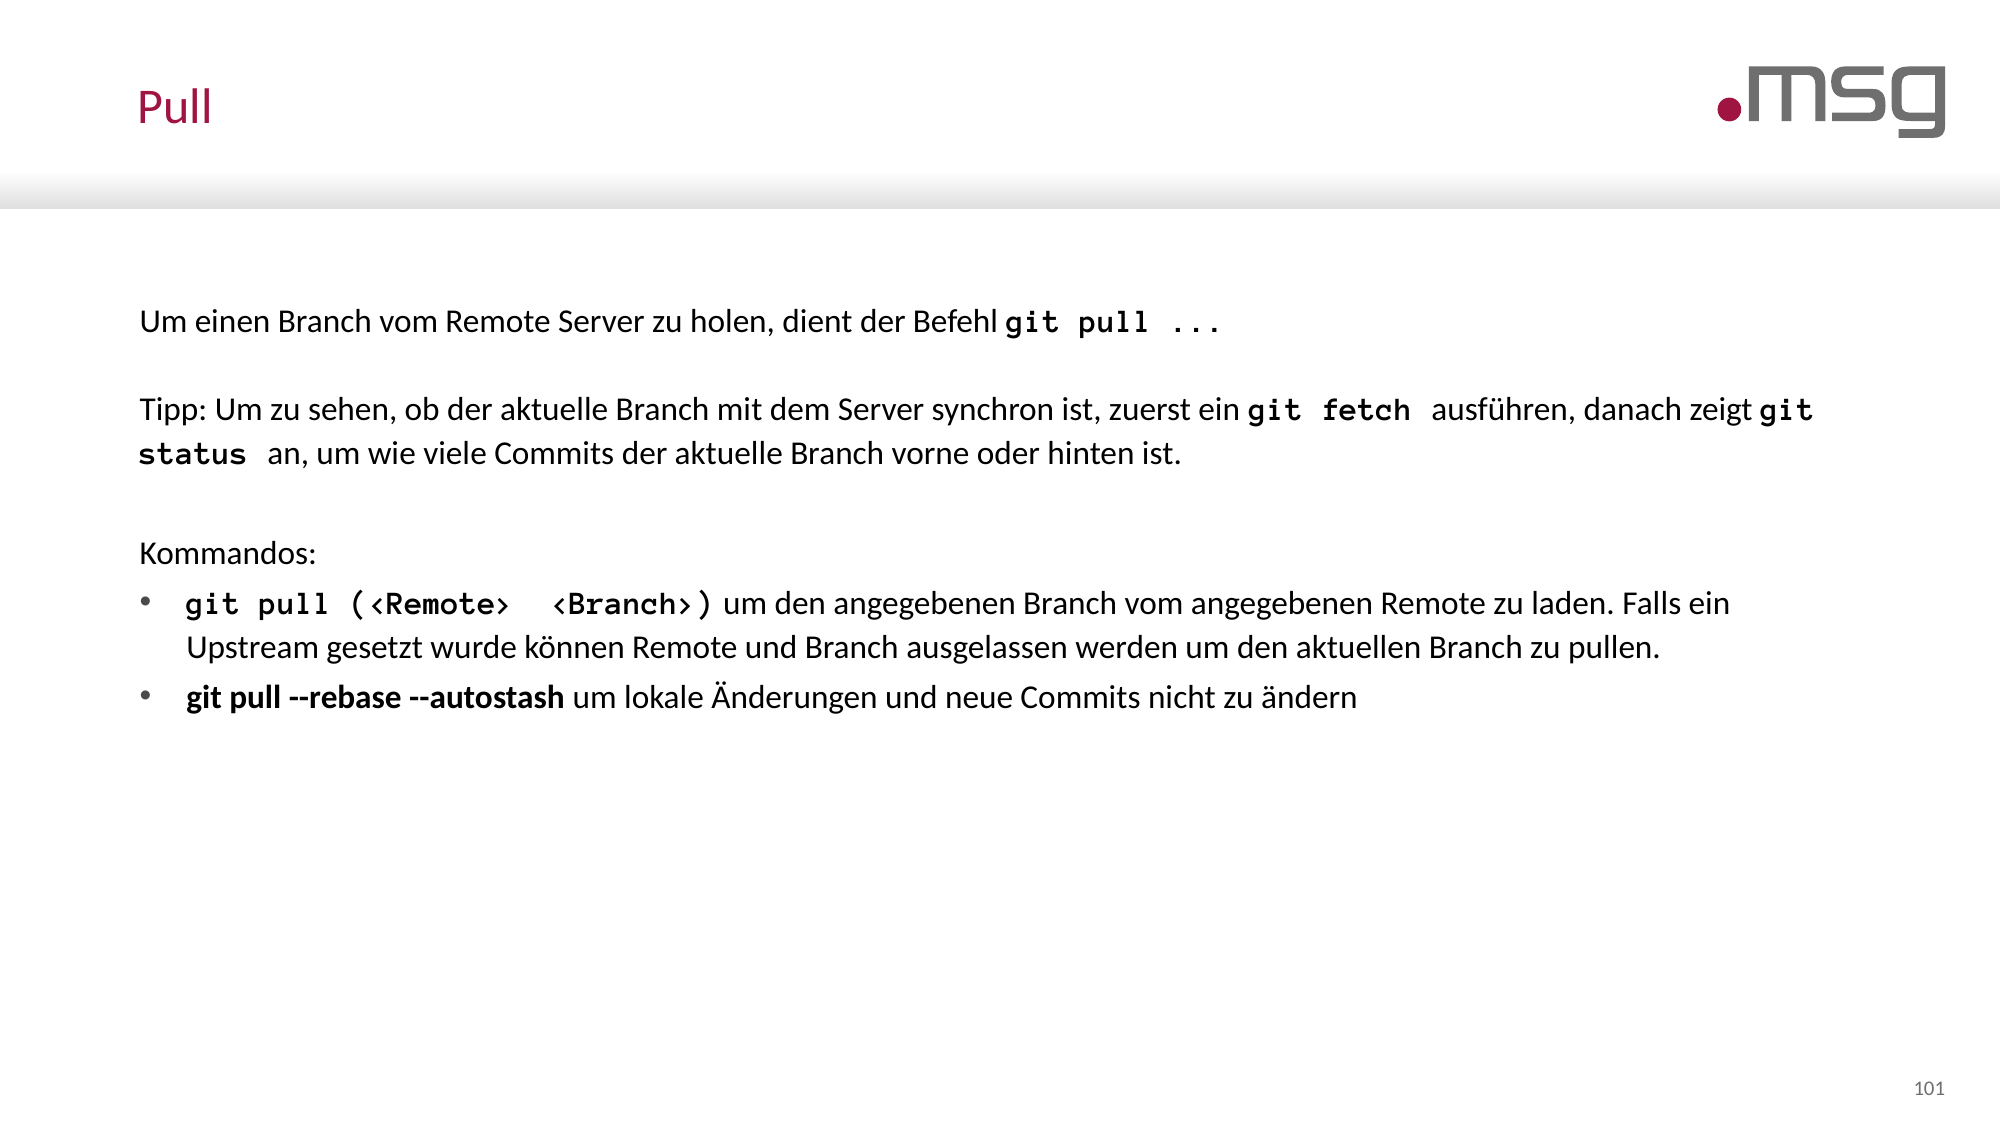

# Pull
Um einen Branch vom Remote Server zu holen, dient der Befehl git pull ...
Tipp: Um zu sehen, ob der aktuelle Branch mit dem Server synchron ist, zuerst ein git fetch ausführen, danach zeigt git status an, um wie viele Commits der aktuelle Branch vorne oder hinten ist.

Kommandos:
git pull (<Remote>  <Branch>) um den angegebenen Branch vom angegebenen Remote zu laden. Falls ein Upstream gesetzt wurde können Remote und Branch ausgelassen werden um den aktuellen Branch zu pullen.
git pull --rebase --autostash um lokale Änderungen und neue Commits nicht zu ändern
101